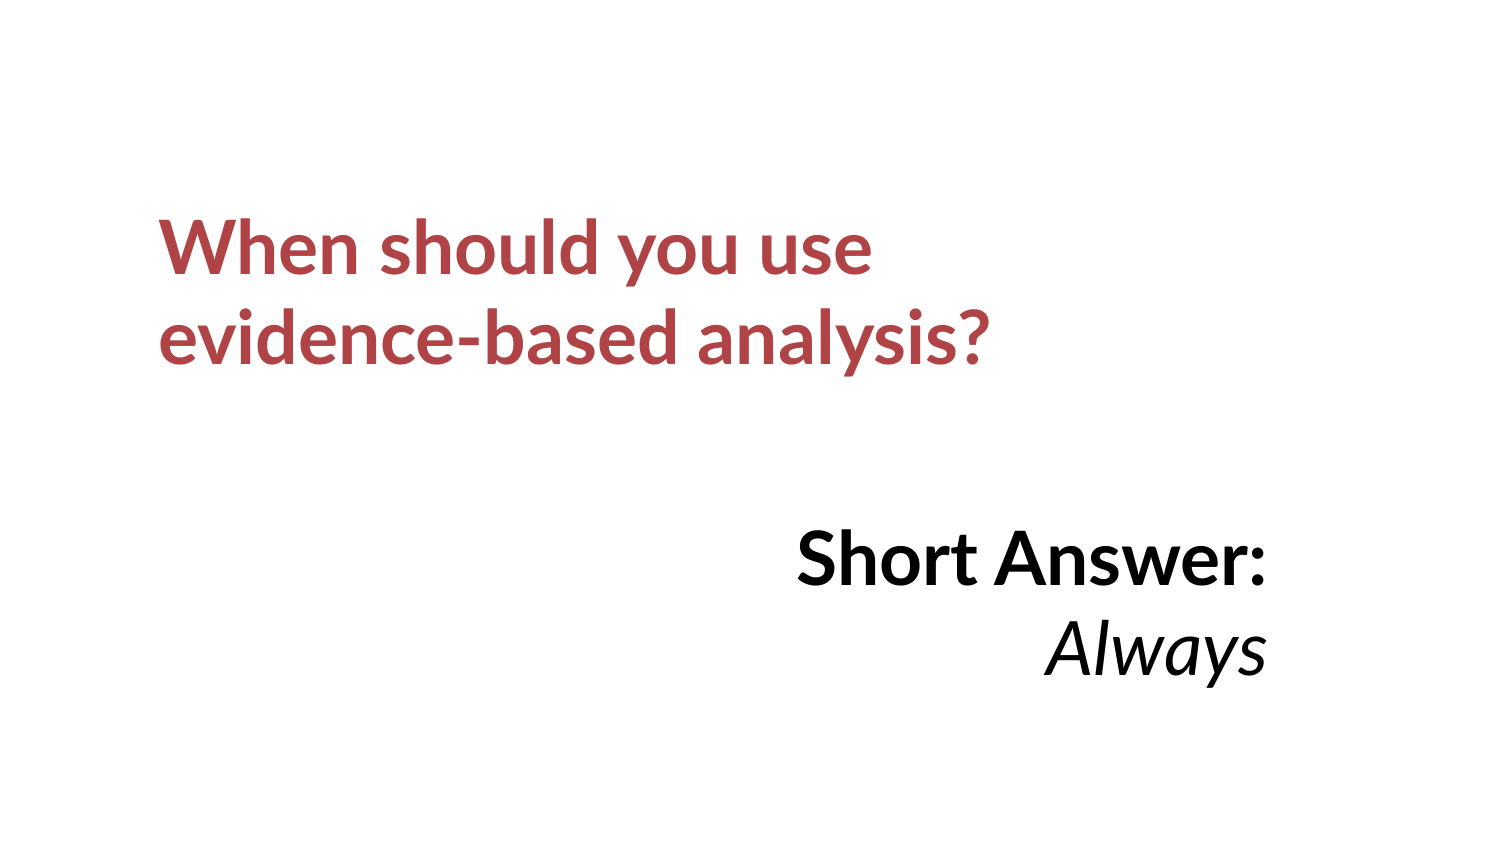

When should you use evidence-based analysis?
# Short Answer:
Always